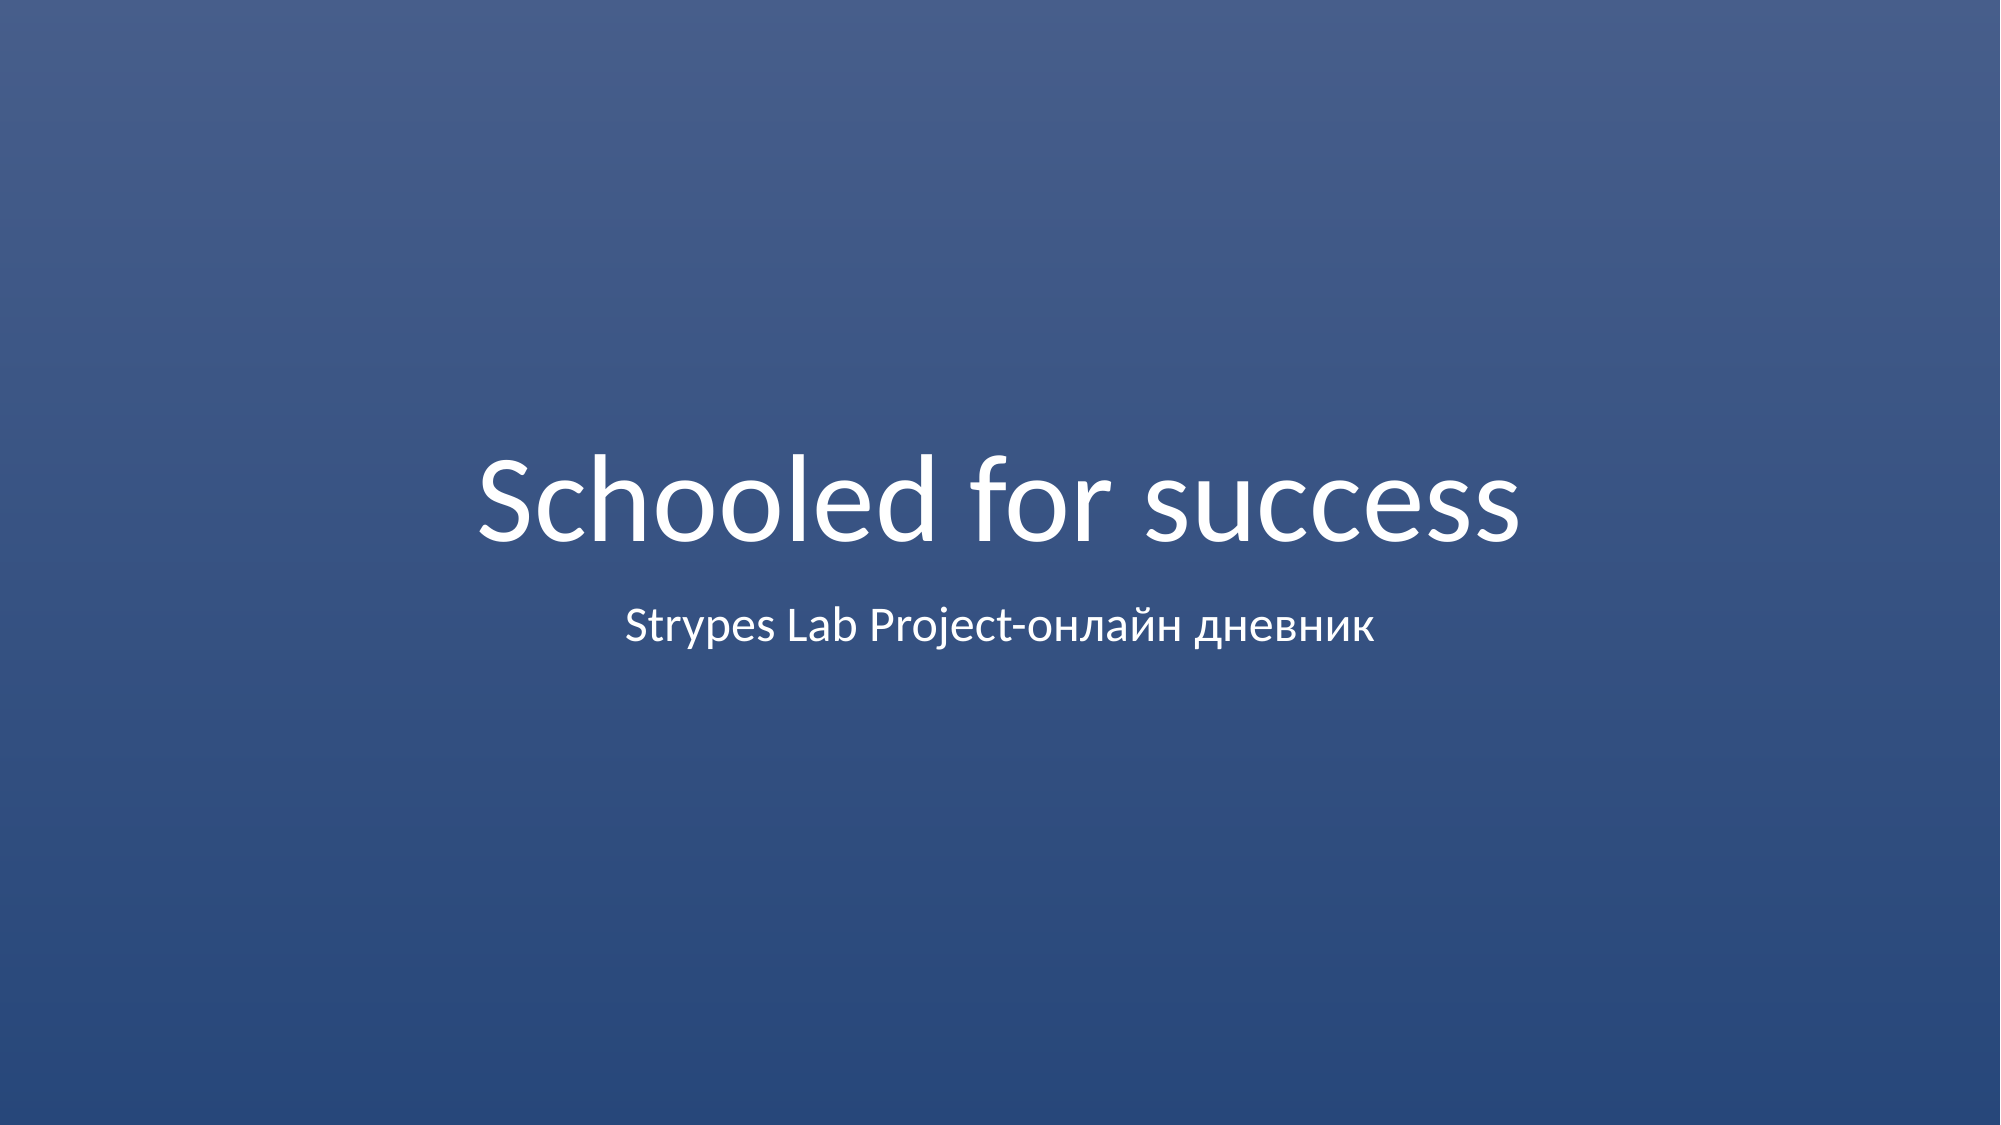

# Schooled for success
Strypes Lab Project-онлайн дневник